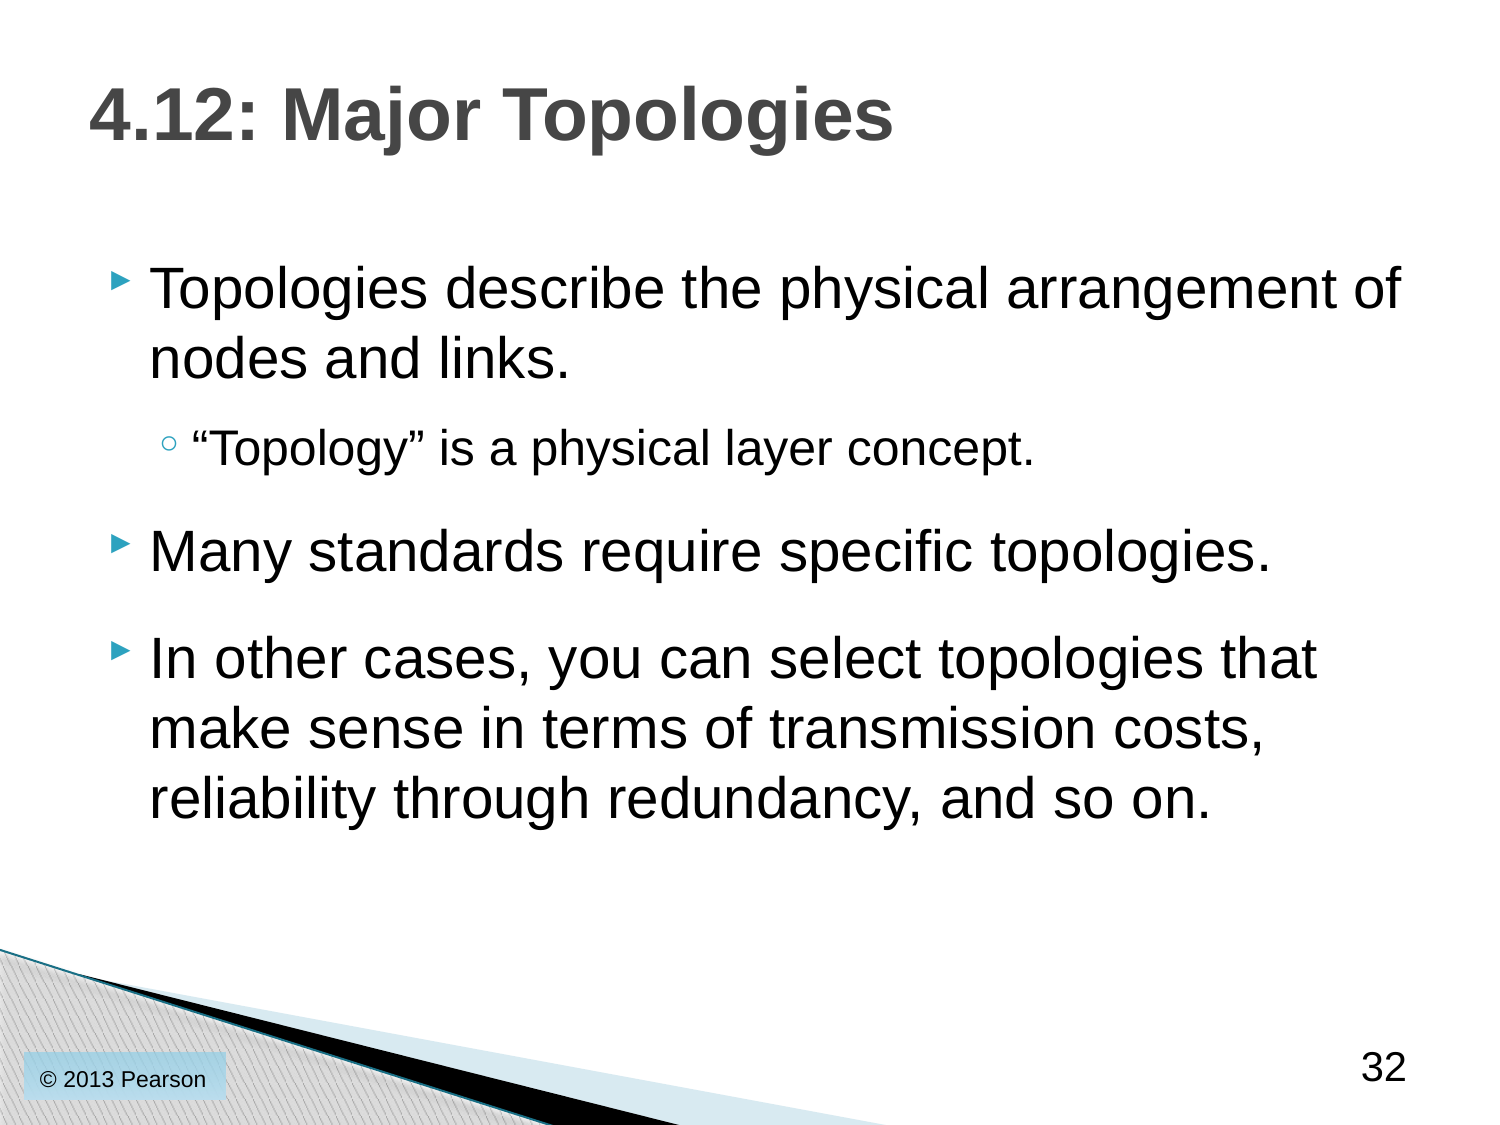

# 4.12: Major Topologies
Topologies describe the physical arrangement of nodes and links.
“Topology” is a physical layer concept.
Many standards require specific topologies.
In other cases, you can select topologies that make sense in terms of transmission costs, reliability through redundancy, and so on.
32
© 2013 Pearson